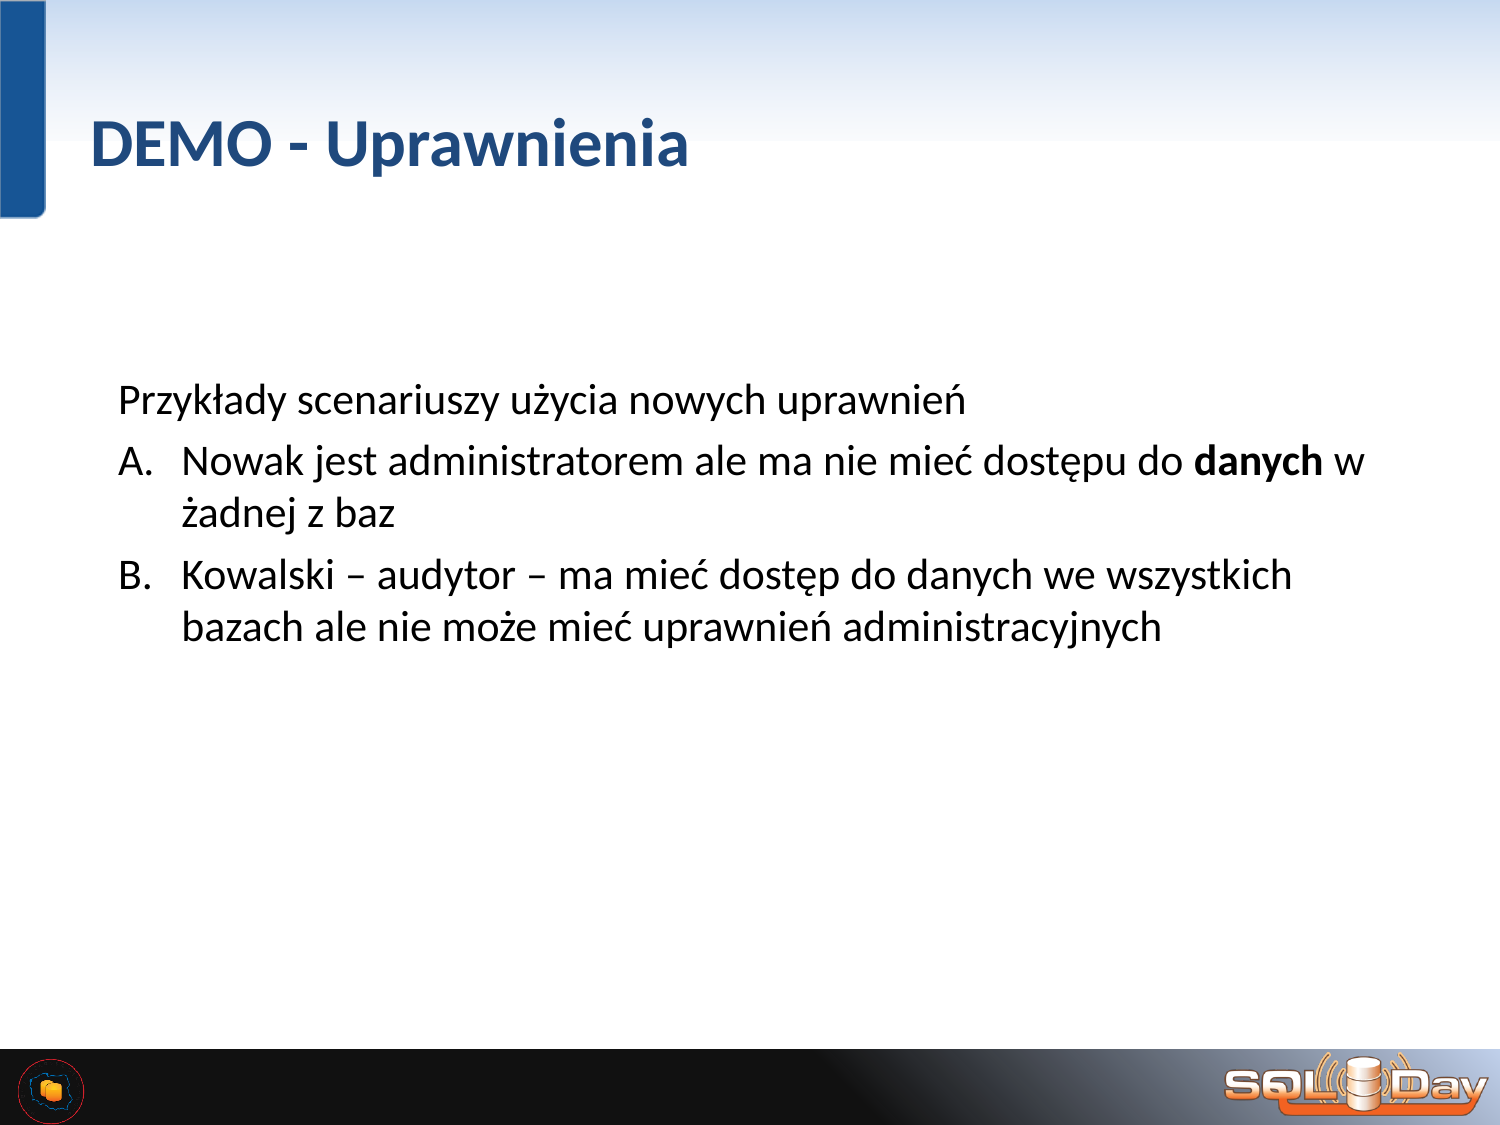

# DEMO - Uprawnienia
Przykłady scenariuszy użycia nowych uprawnień
Nowak jest administratorem ale ma nie mieć dostępu do danych w żadnej z baz
Kowalski – audytor – ma mieć dostęp do danych we wszystkich bazach ale nie może mieć uprawnień administracyjnych